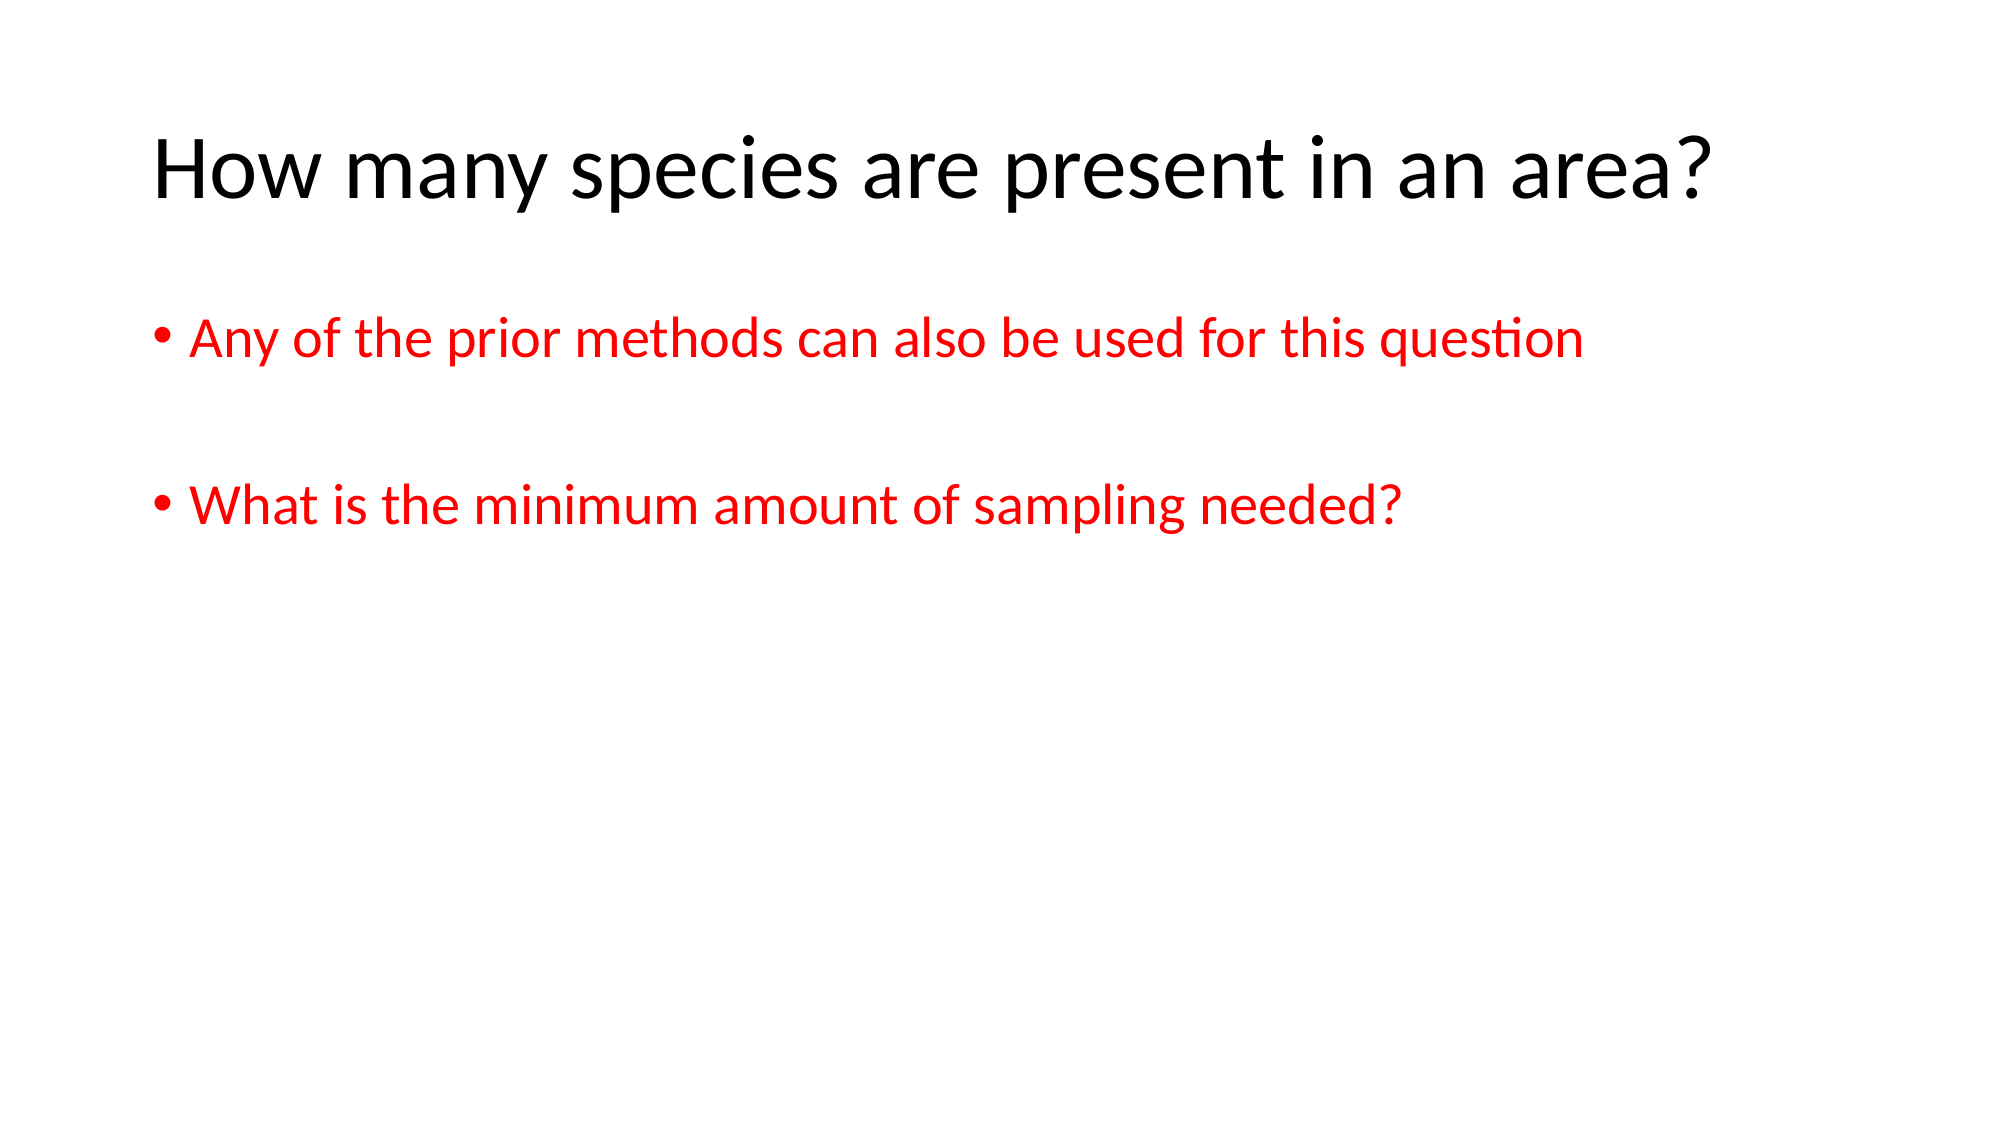

# How many species are present in an area?
Any of the prior methods can also be used for this question

What is the minimum amount of sampling needed?